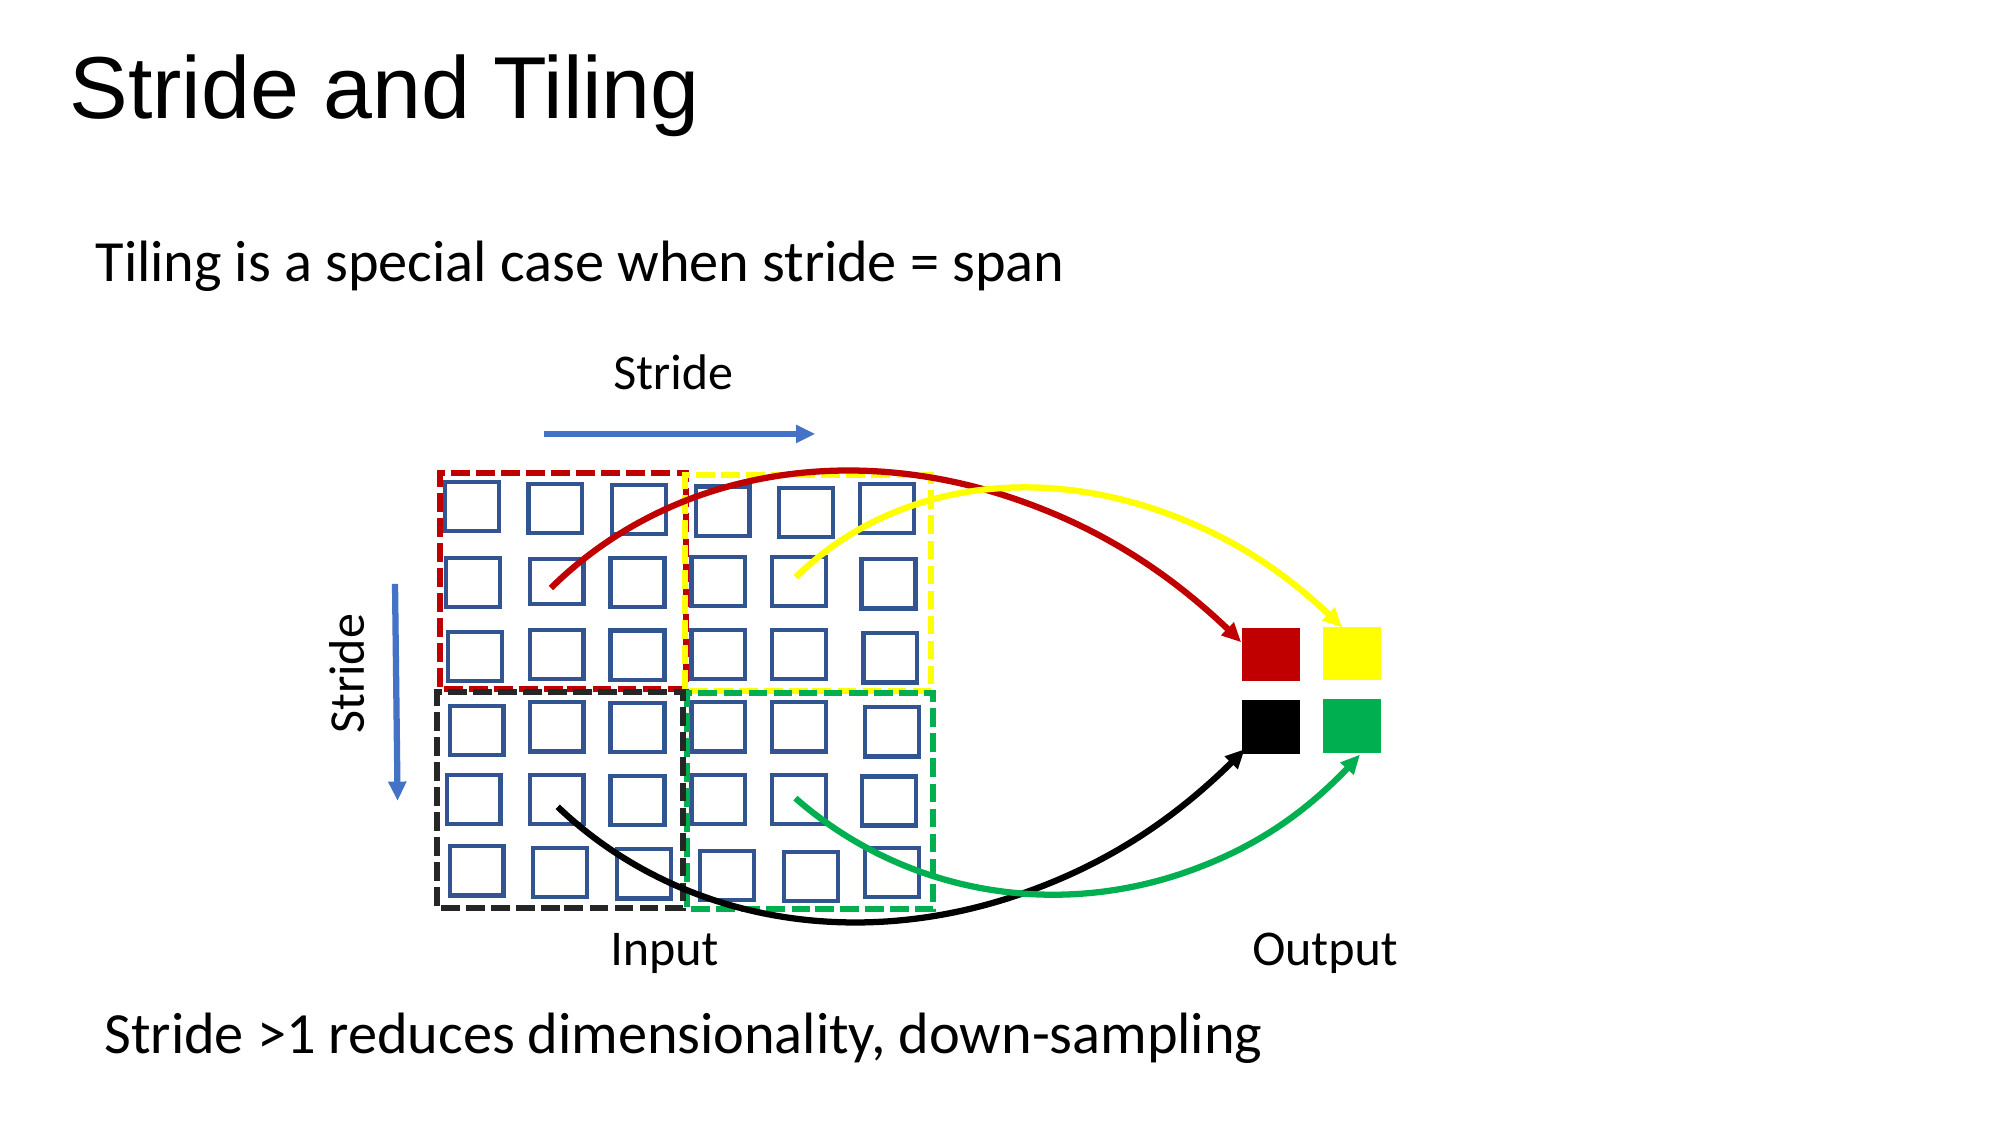

# Stride and Tiling

Tiling is a special case when stride = span
Stride

Stride

Input
Output
Stride >1 reduces dimensionality, down-sampling